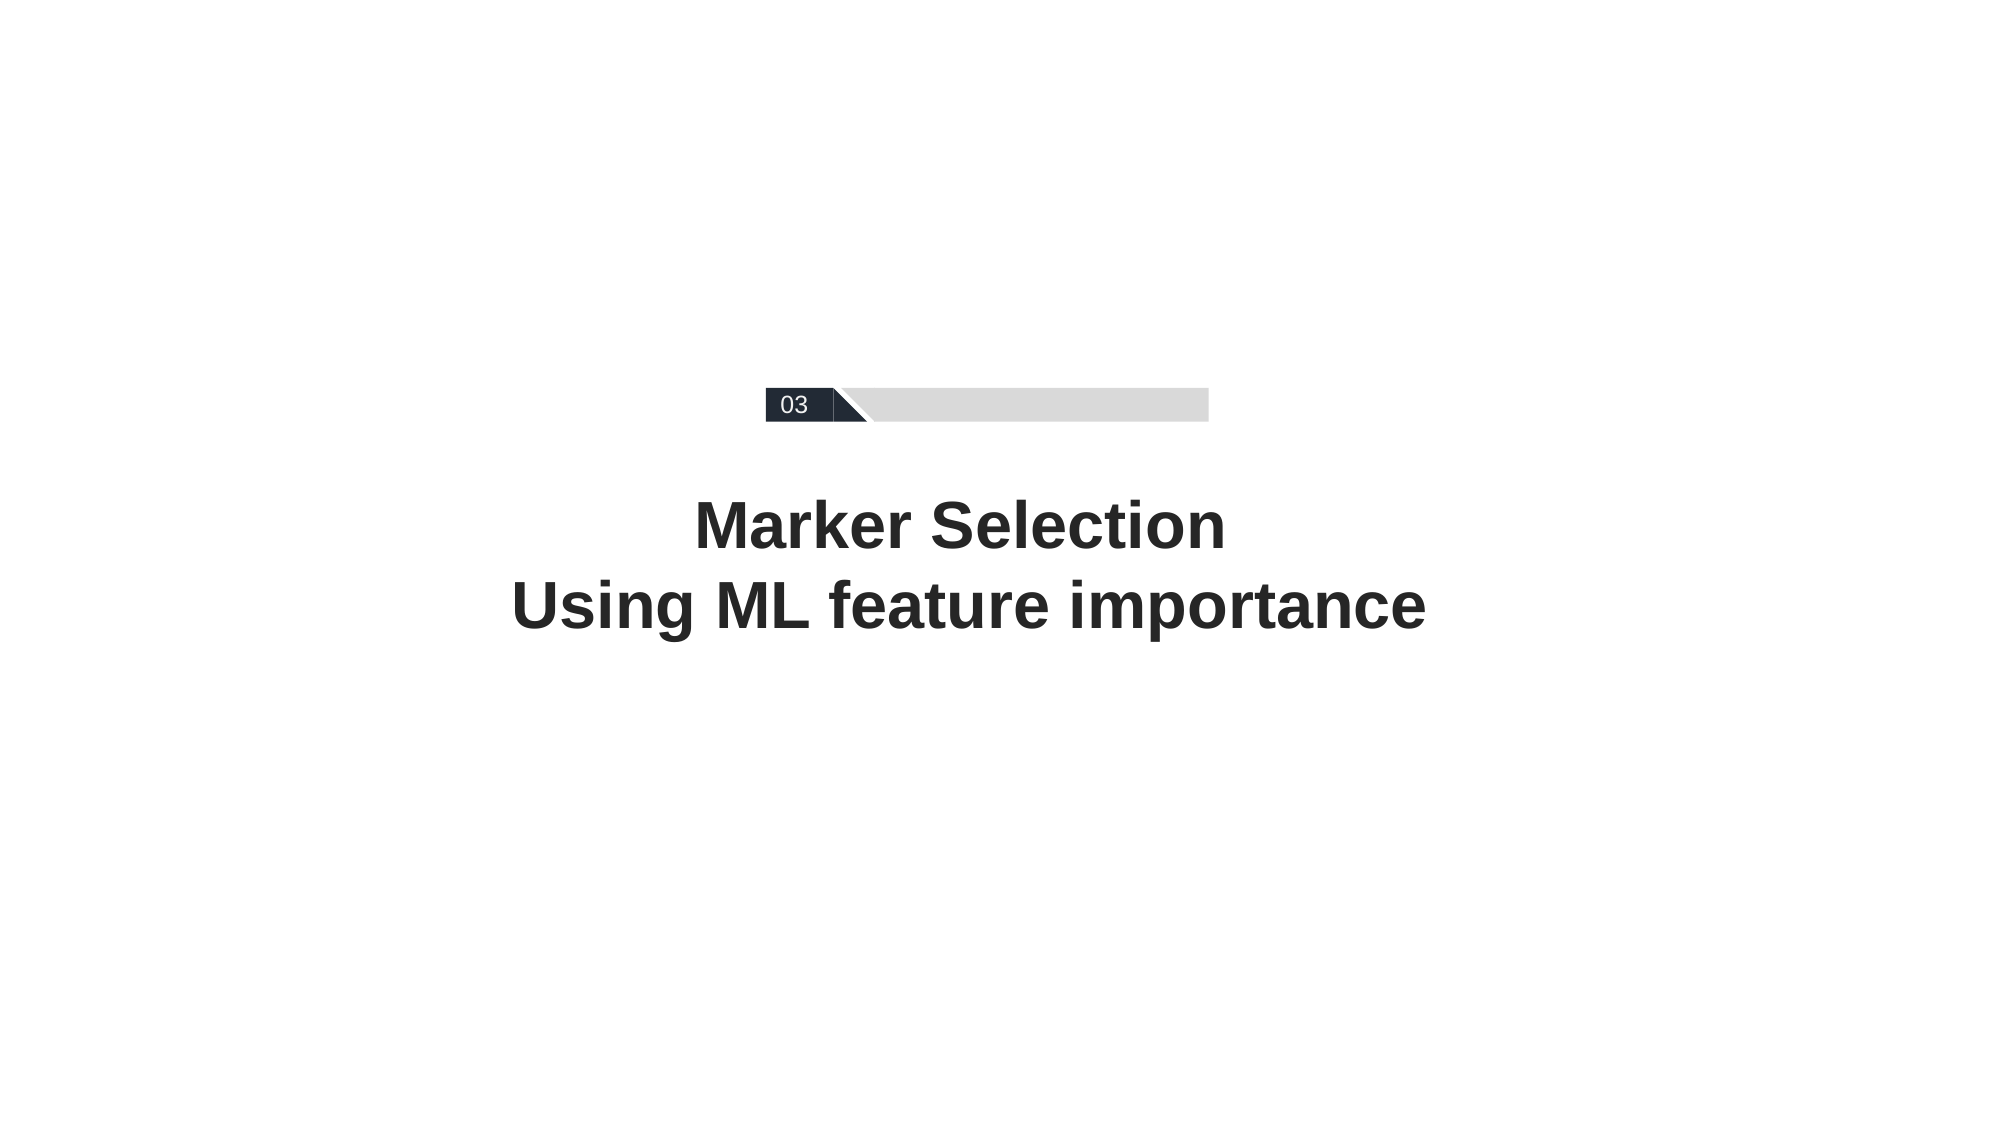

03

Marker Selection
Using ML feature importance